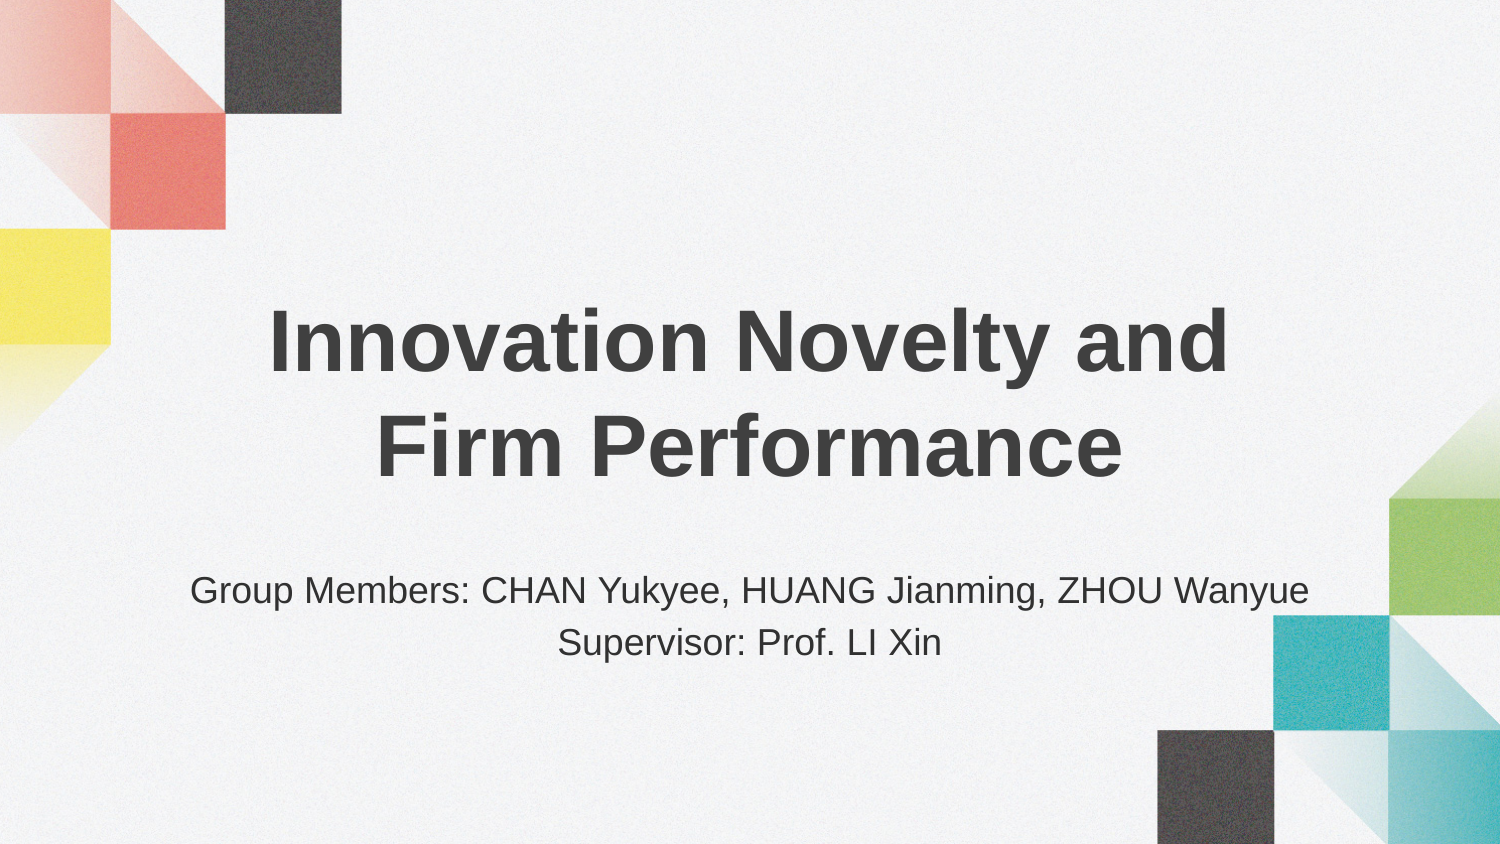

# Innovation Novelty and Firm Performance
Group Members: CHAN Yukyee, HUANG Jianming, ZHOU Wanyue
Supervisor: Prof. LI Xin​